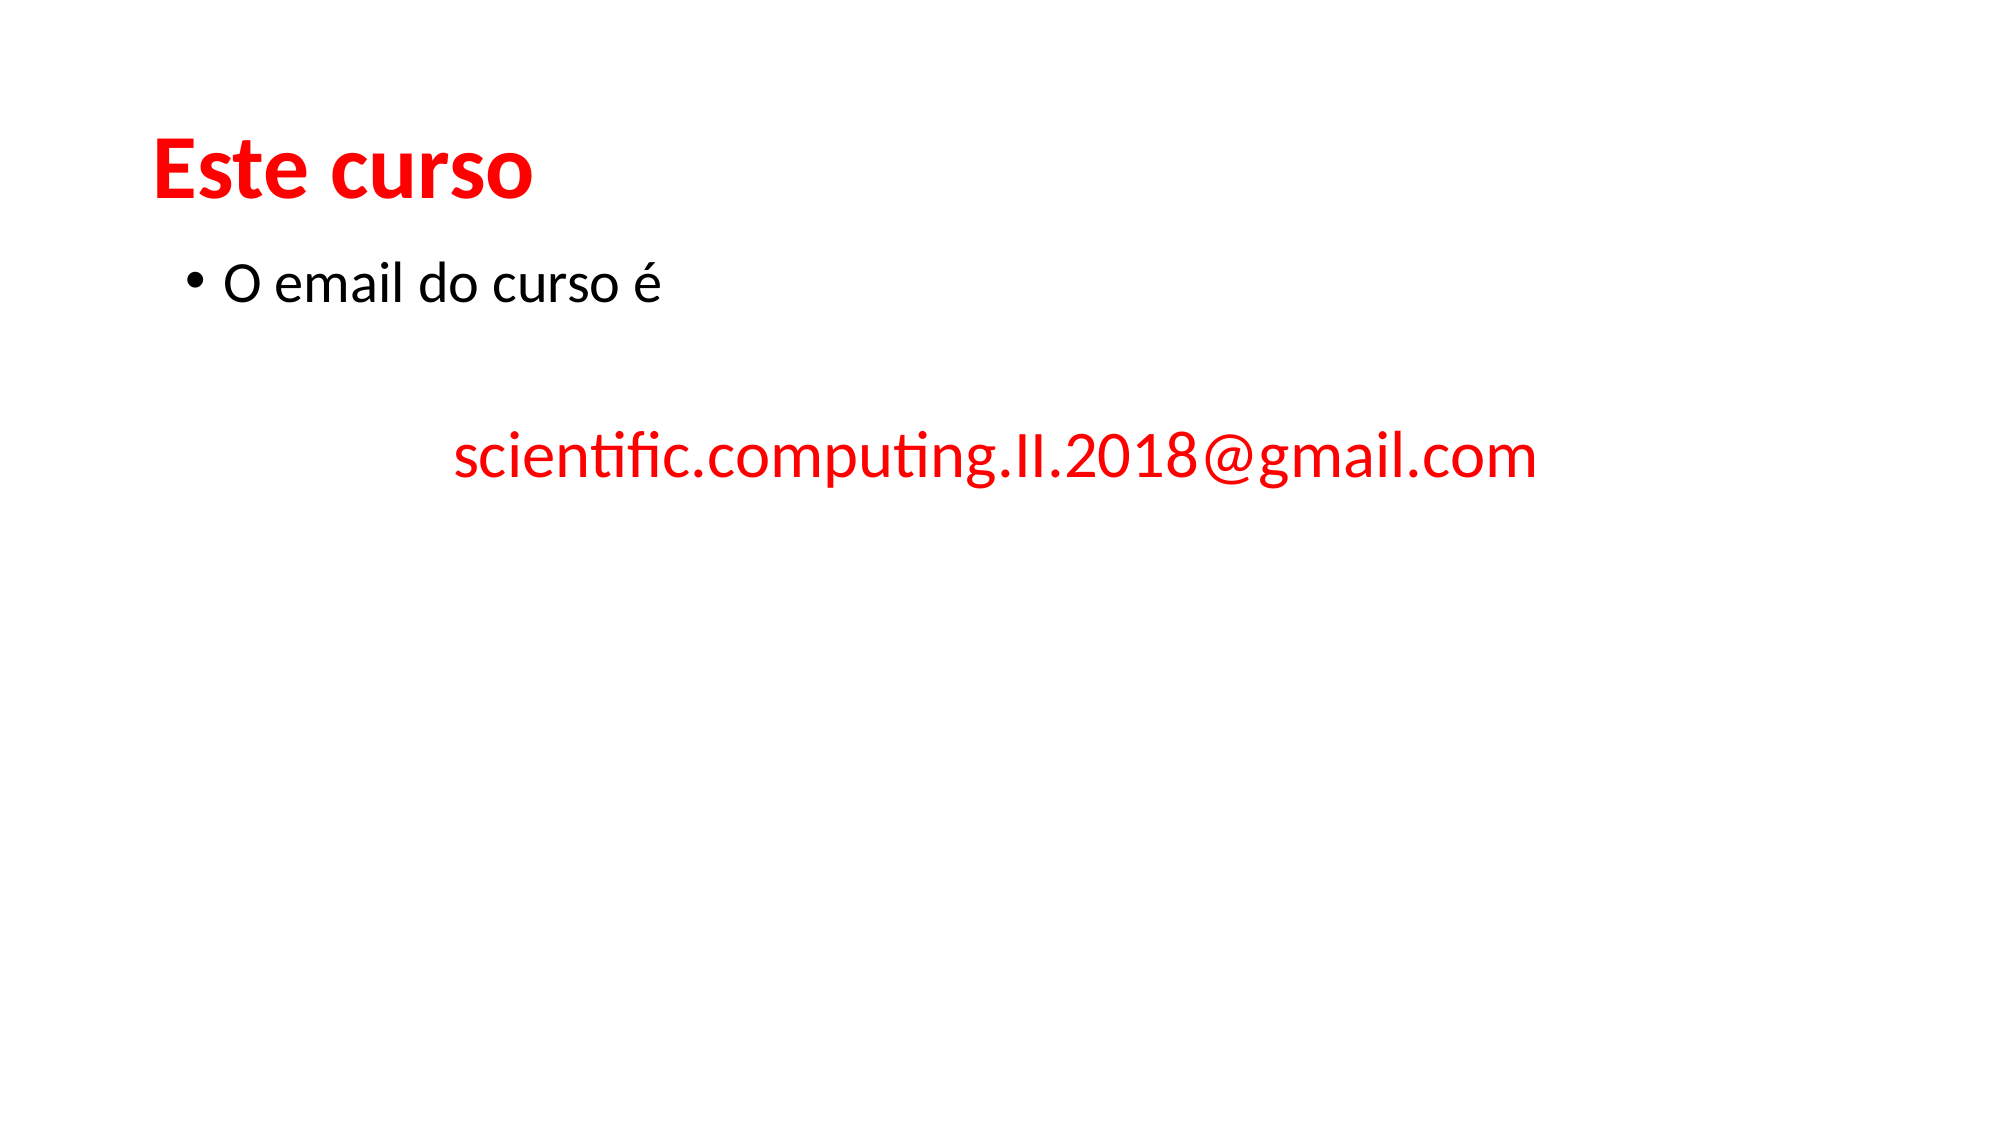

# Este curso
O email do curso é

scientific.computing.II.2018@gmail.com